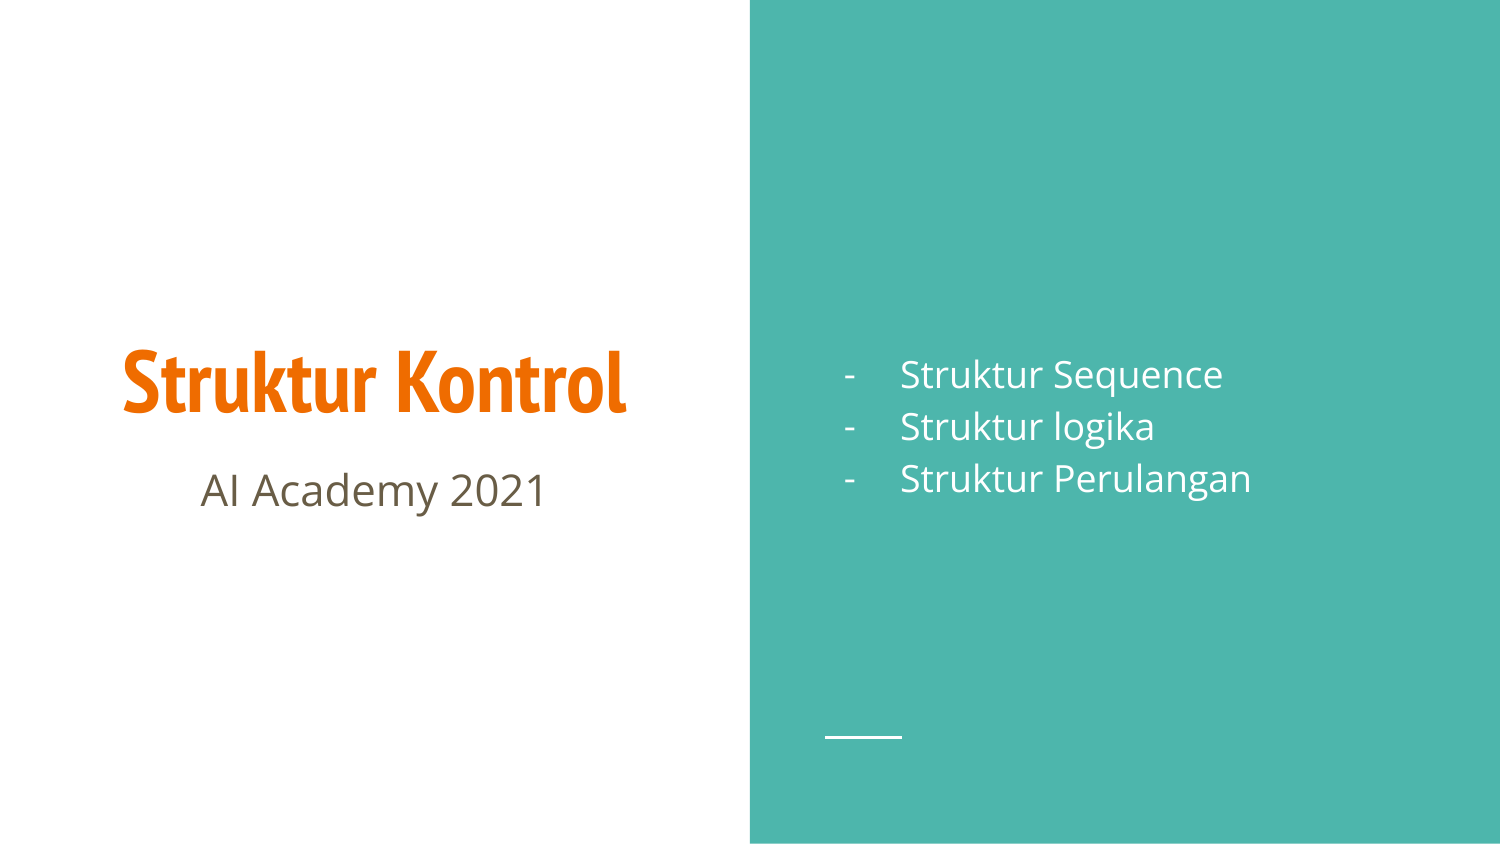

Struktur Sequence
Struktur logika
Struktur Perulangan
# Struktur Kontrol
AI Academy 2021